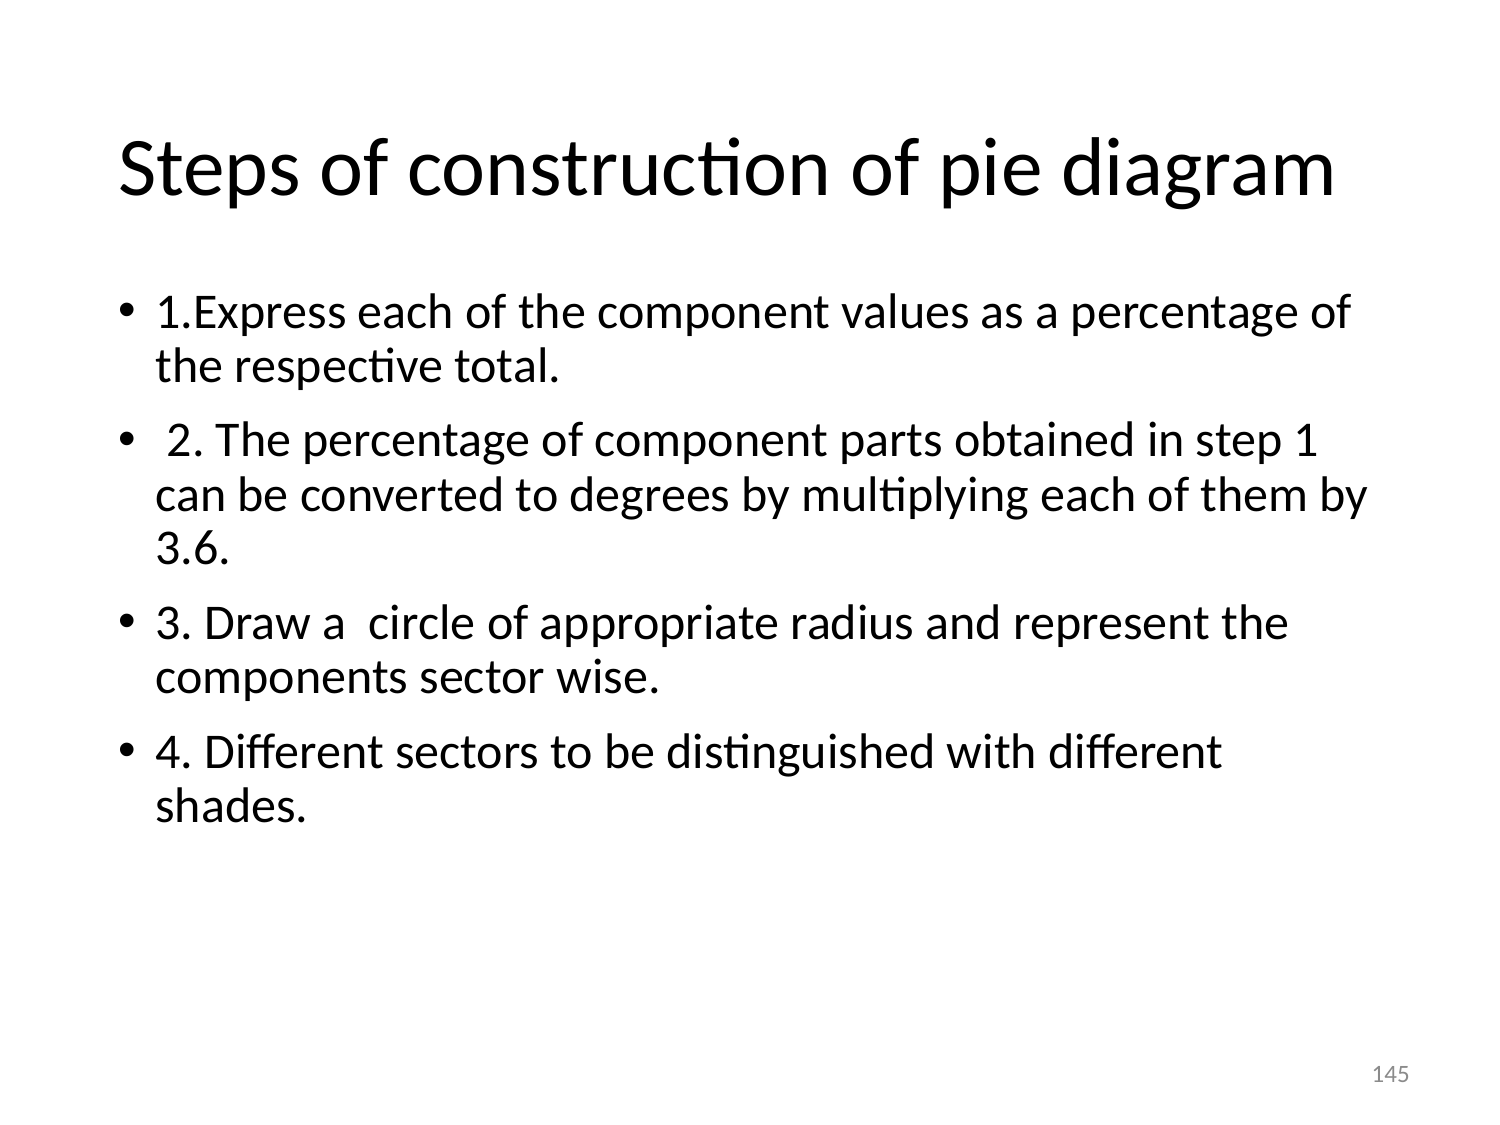

# Steps of construction of pie diagram
1.Express each of the component values as a percentage of the respective total.
 2. The percentage of component parts obtained in step 1 can be converted to degrees by multiplying each of them by 3.6.
3. Draw a  circle of appropriate radius and represent the components sector wise.
4. Different sectors to be distinguished with different shades.
145